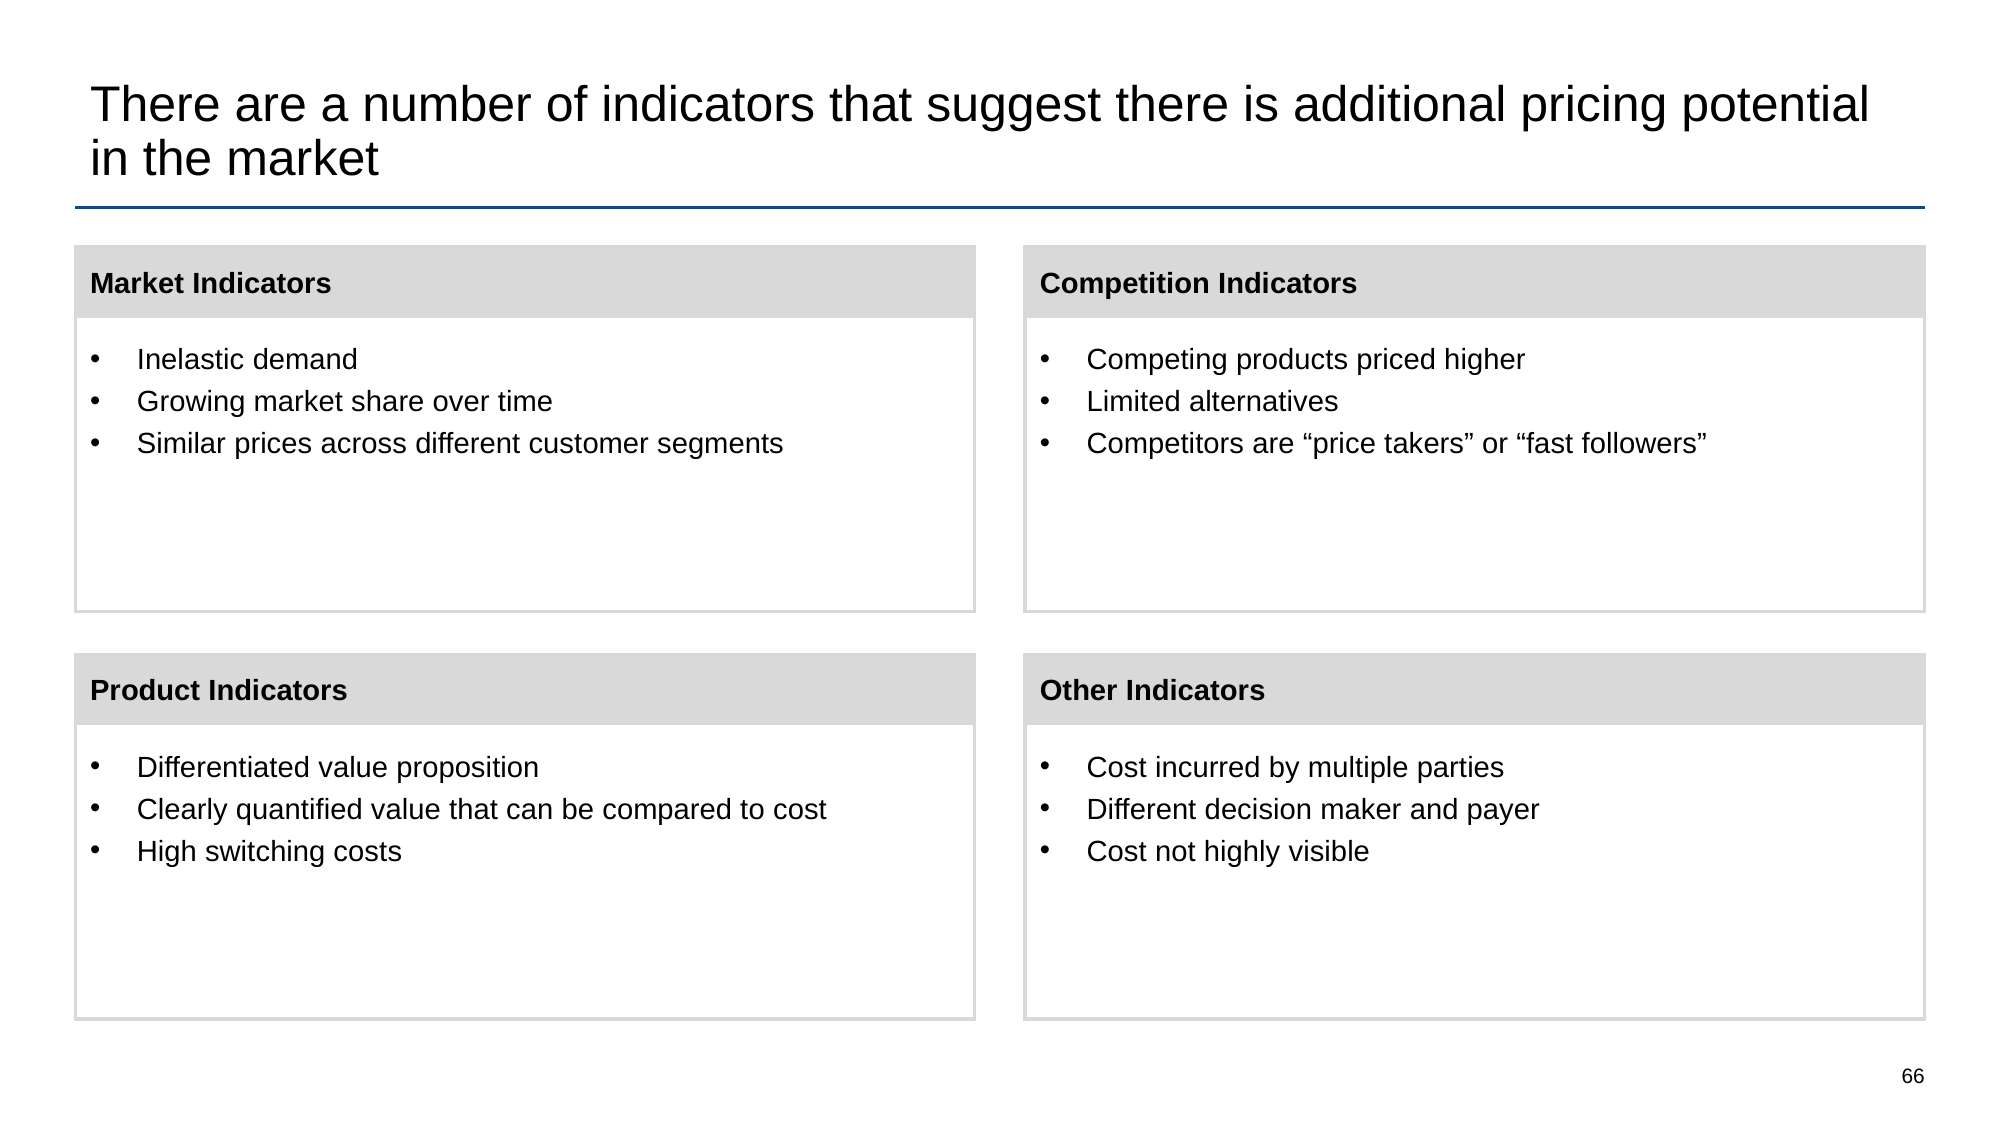

# There are a number of indicators that suggest there is additional pricing potential in the market
Market Indicators
Competition Indicators
Inelastic demand
Growing market share over time
Similar prices across different customer segments
Competing products priced higher
Limited alternatives
Competitors are “price takers” or “fast followers”

Product Indicators
Other Indicators
Differentiated value proposition
Clearly quantified value that can be compared to cost
High switching costs
Cost incurred by multiple parties
Different decision maker and payer
Cost not highly visible